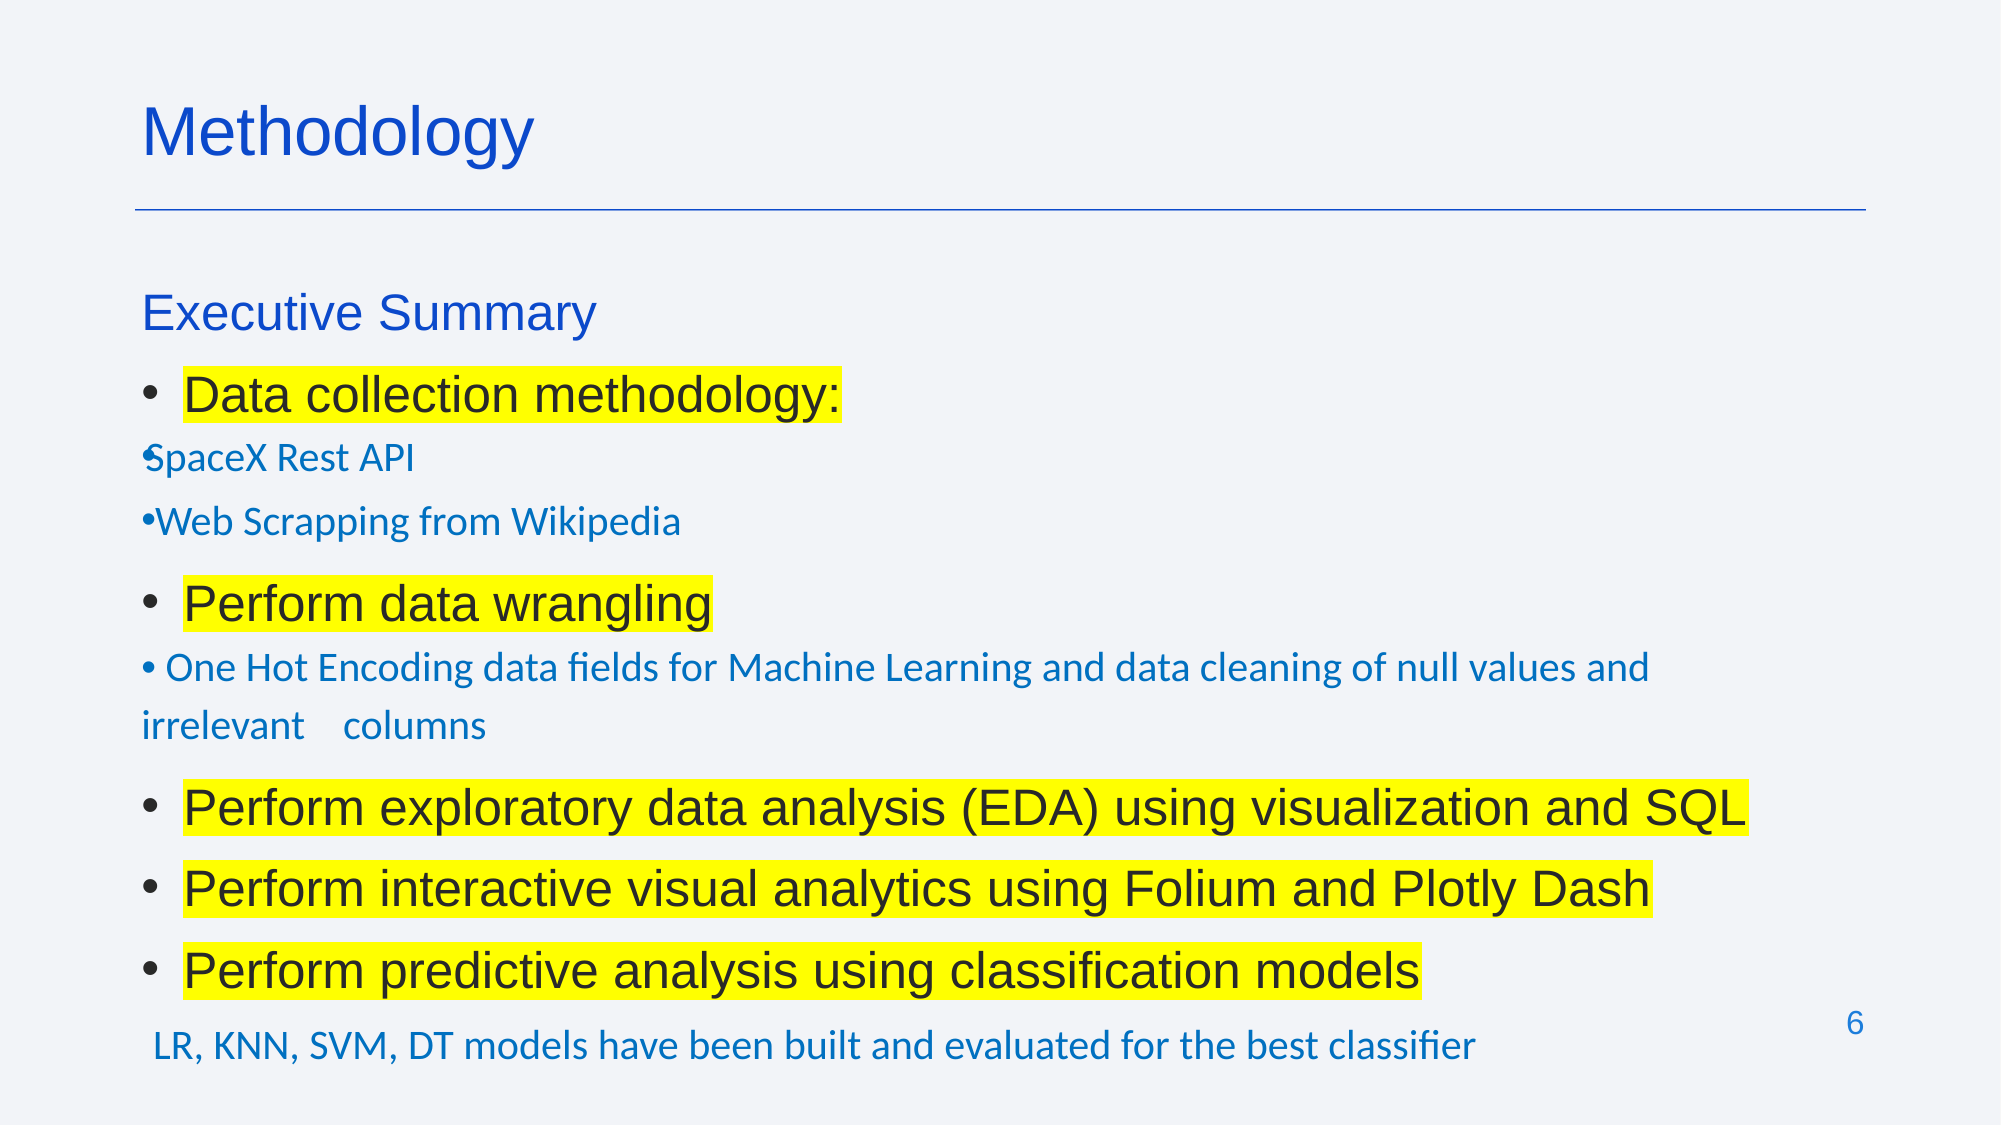

Methodology
Executive Summary
Data collection methodology:
SpaceX Rest API
 Web Scrapping from Wikipedia
Perform data wrangling
• One Hot Encoding data fields for Machine Learning and data cleaning of null values and irrelevant    columns
Perform exploratory data analysis (EDA) using visualization and SQL
Perform interactive visual analytics using Folium and Plotly Dash
Perform predictive analysis using classification models
 LR, KNN, SVM, DT models have been built and evaluated for the best classifier

6